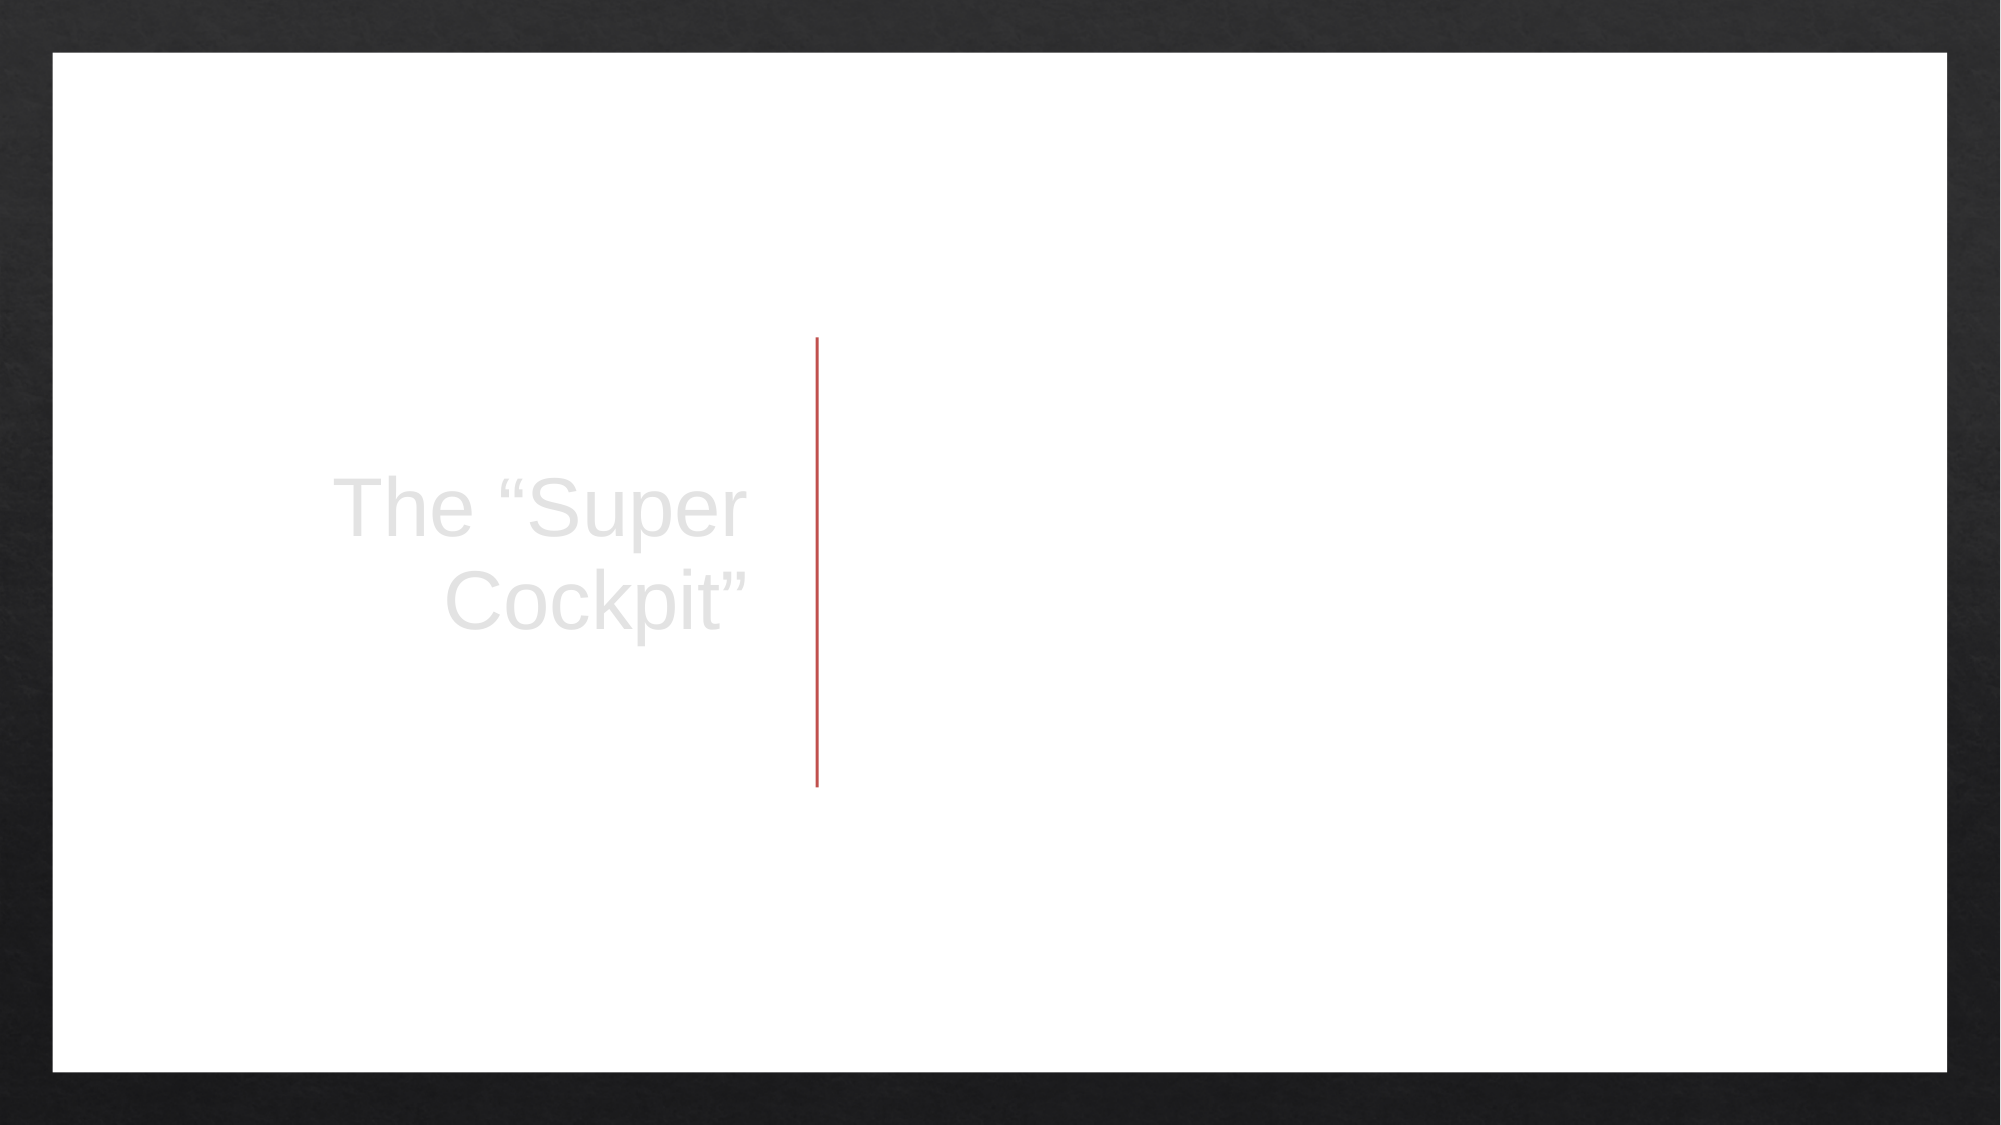

The “Super Cockpit”
Sistem ini di develop oleh Wright-Petterson Air Force Base pada 1960. Teknologi ini mendukung pilot pesawat tempur yang dipasang di helmnya. Aplikasi ini menampilkan berbagai macam informasi pendukung dalam penerbangan.